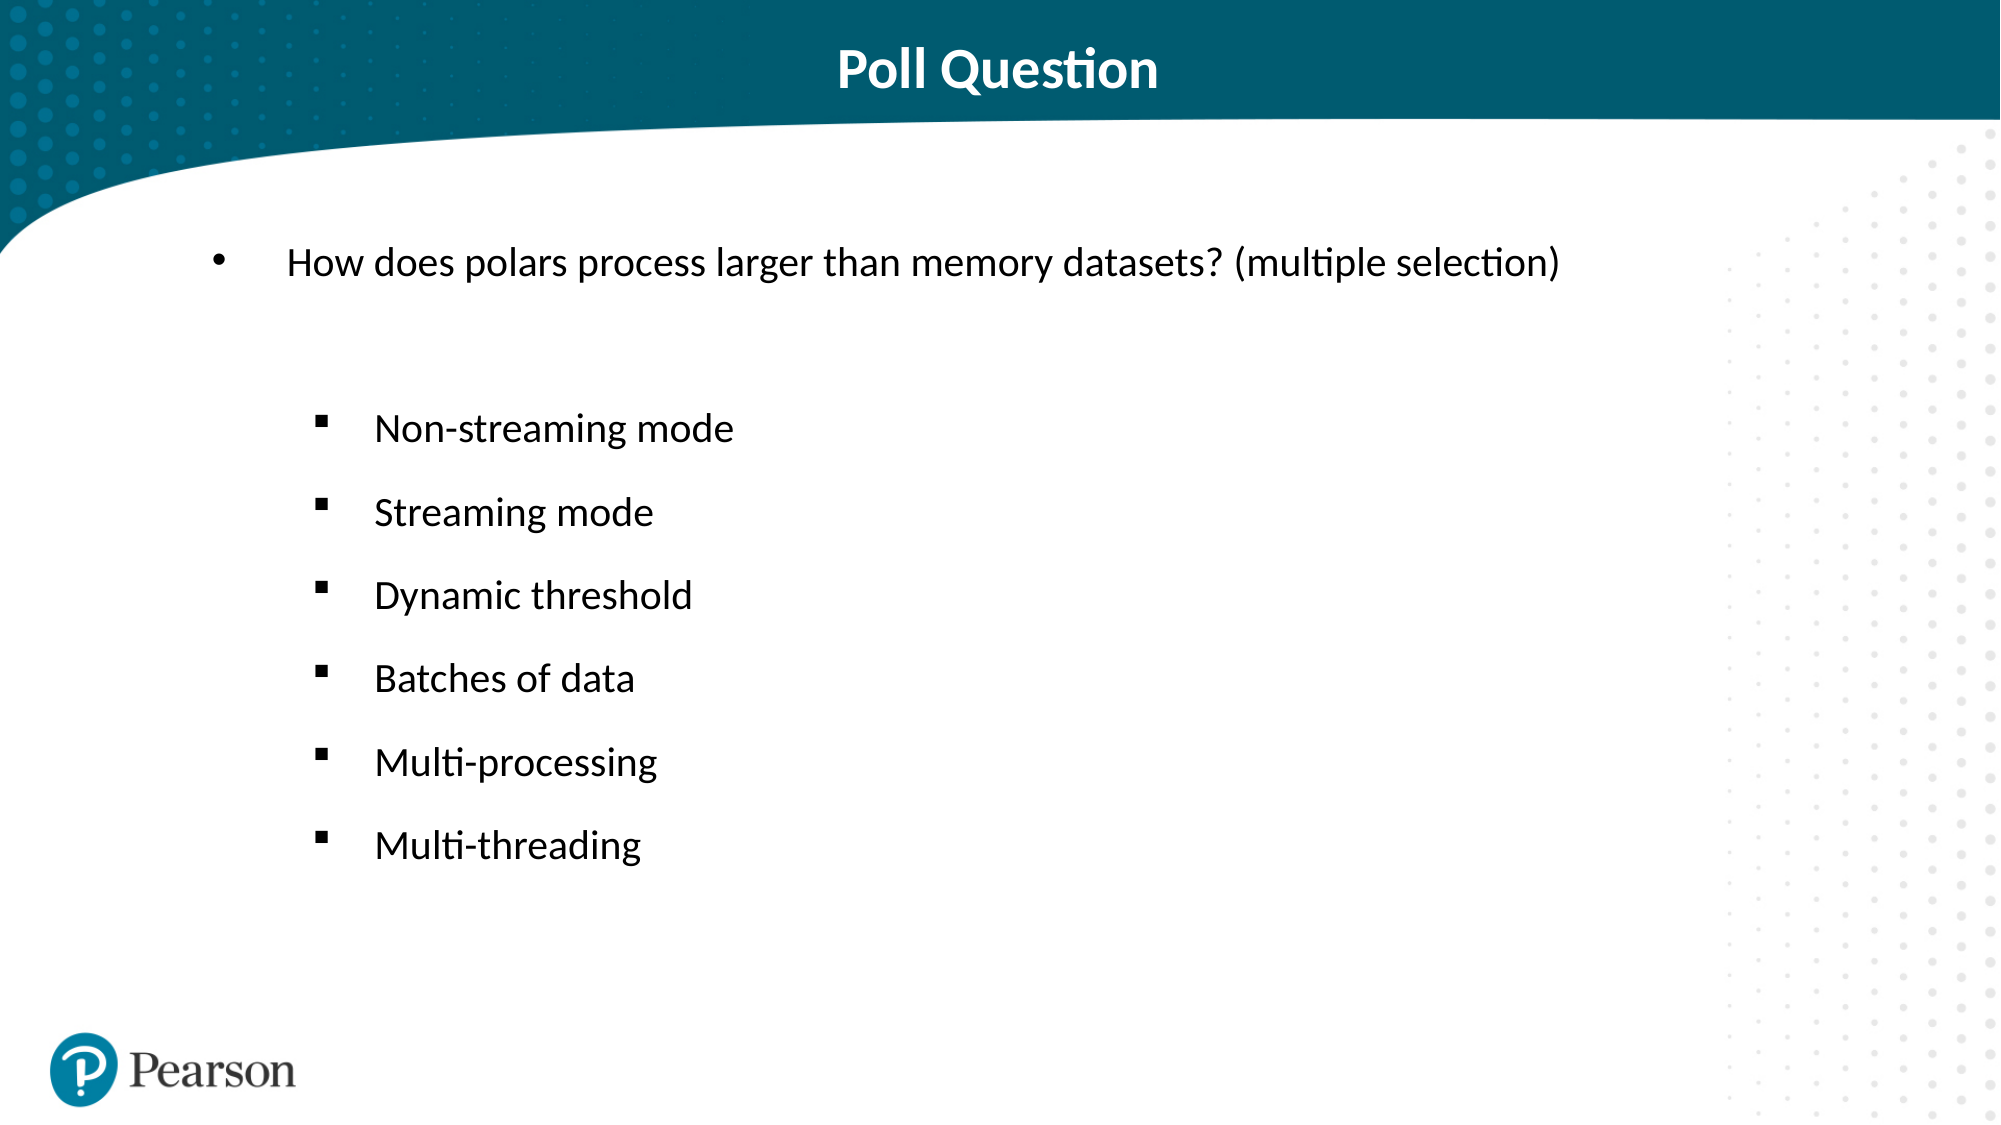

# Poll Question
How does polars process larger than memory datasets? (multiple selection)

Non-streaming mode
Streaming mode
Dynamic threshold
Batches of data
Multi-processing
Multi-threading